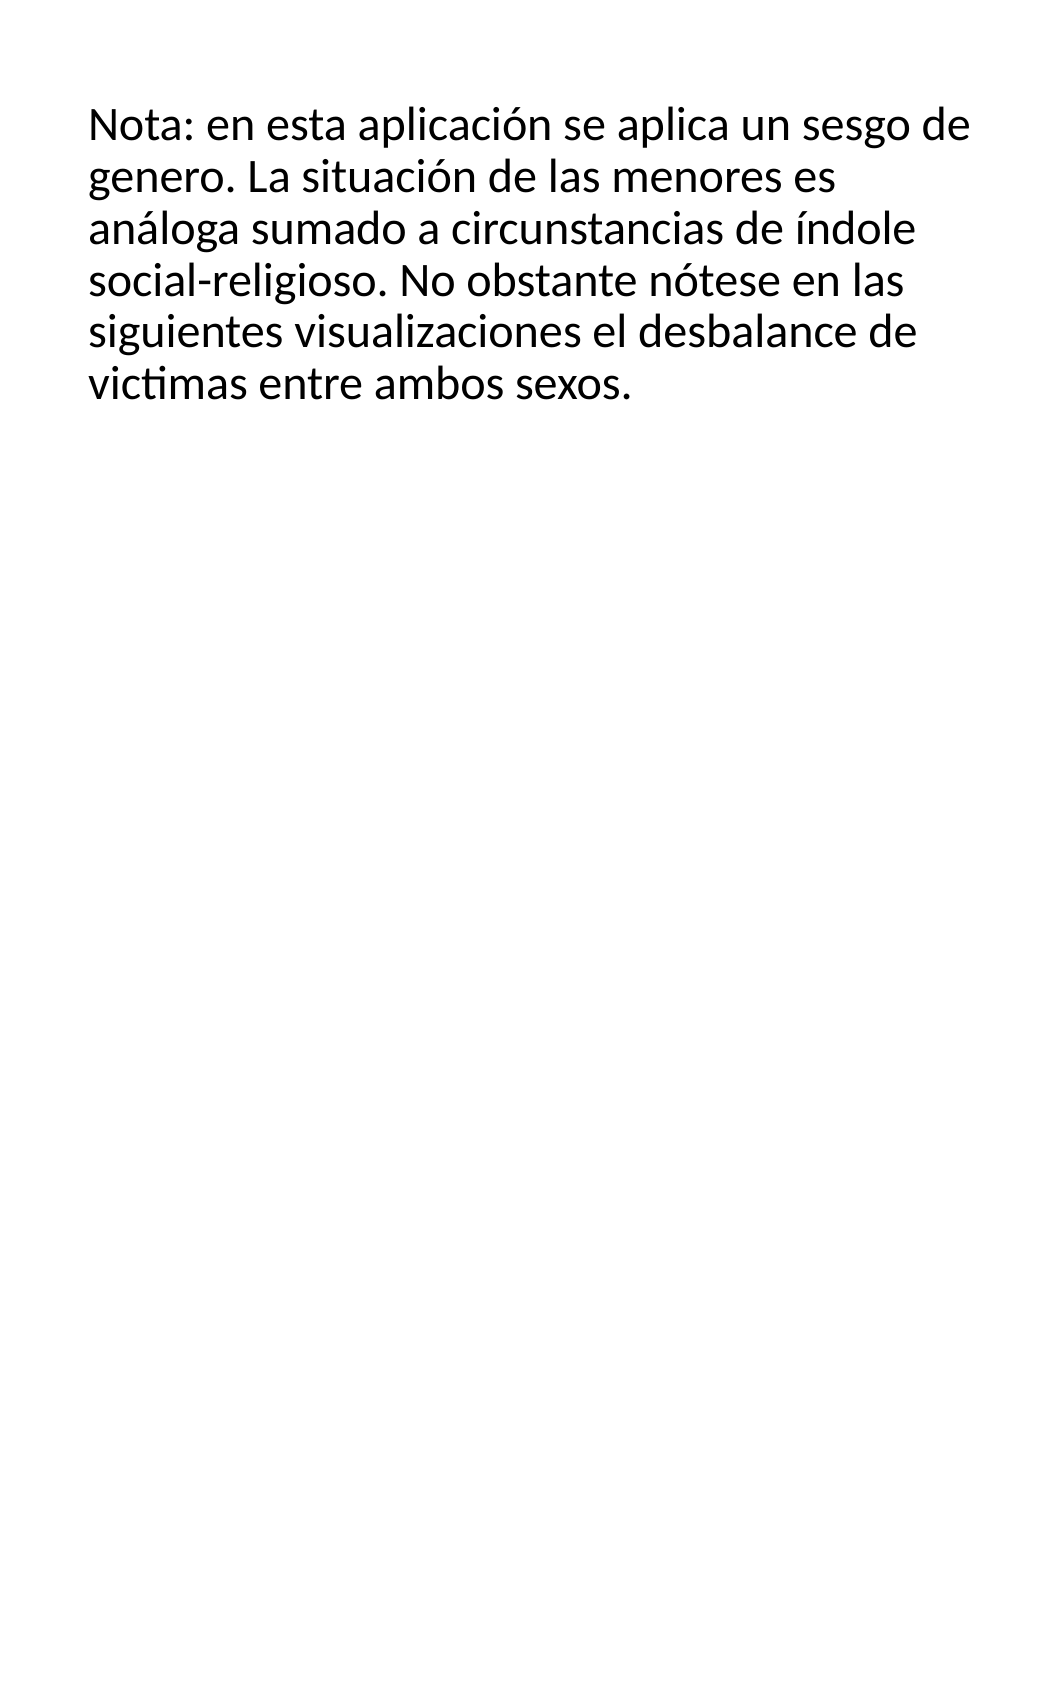

# Nota: en esta aplicación se aplica un sesgo de genero. La situación de las menores es análoga sumado a circunstancias de índole social-religioso. No obstante nótese en las siguientes visualizaciones el desbalance de  victimas entre ambos sexos.